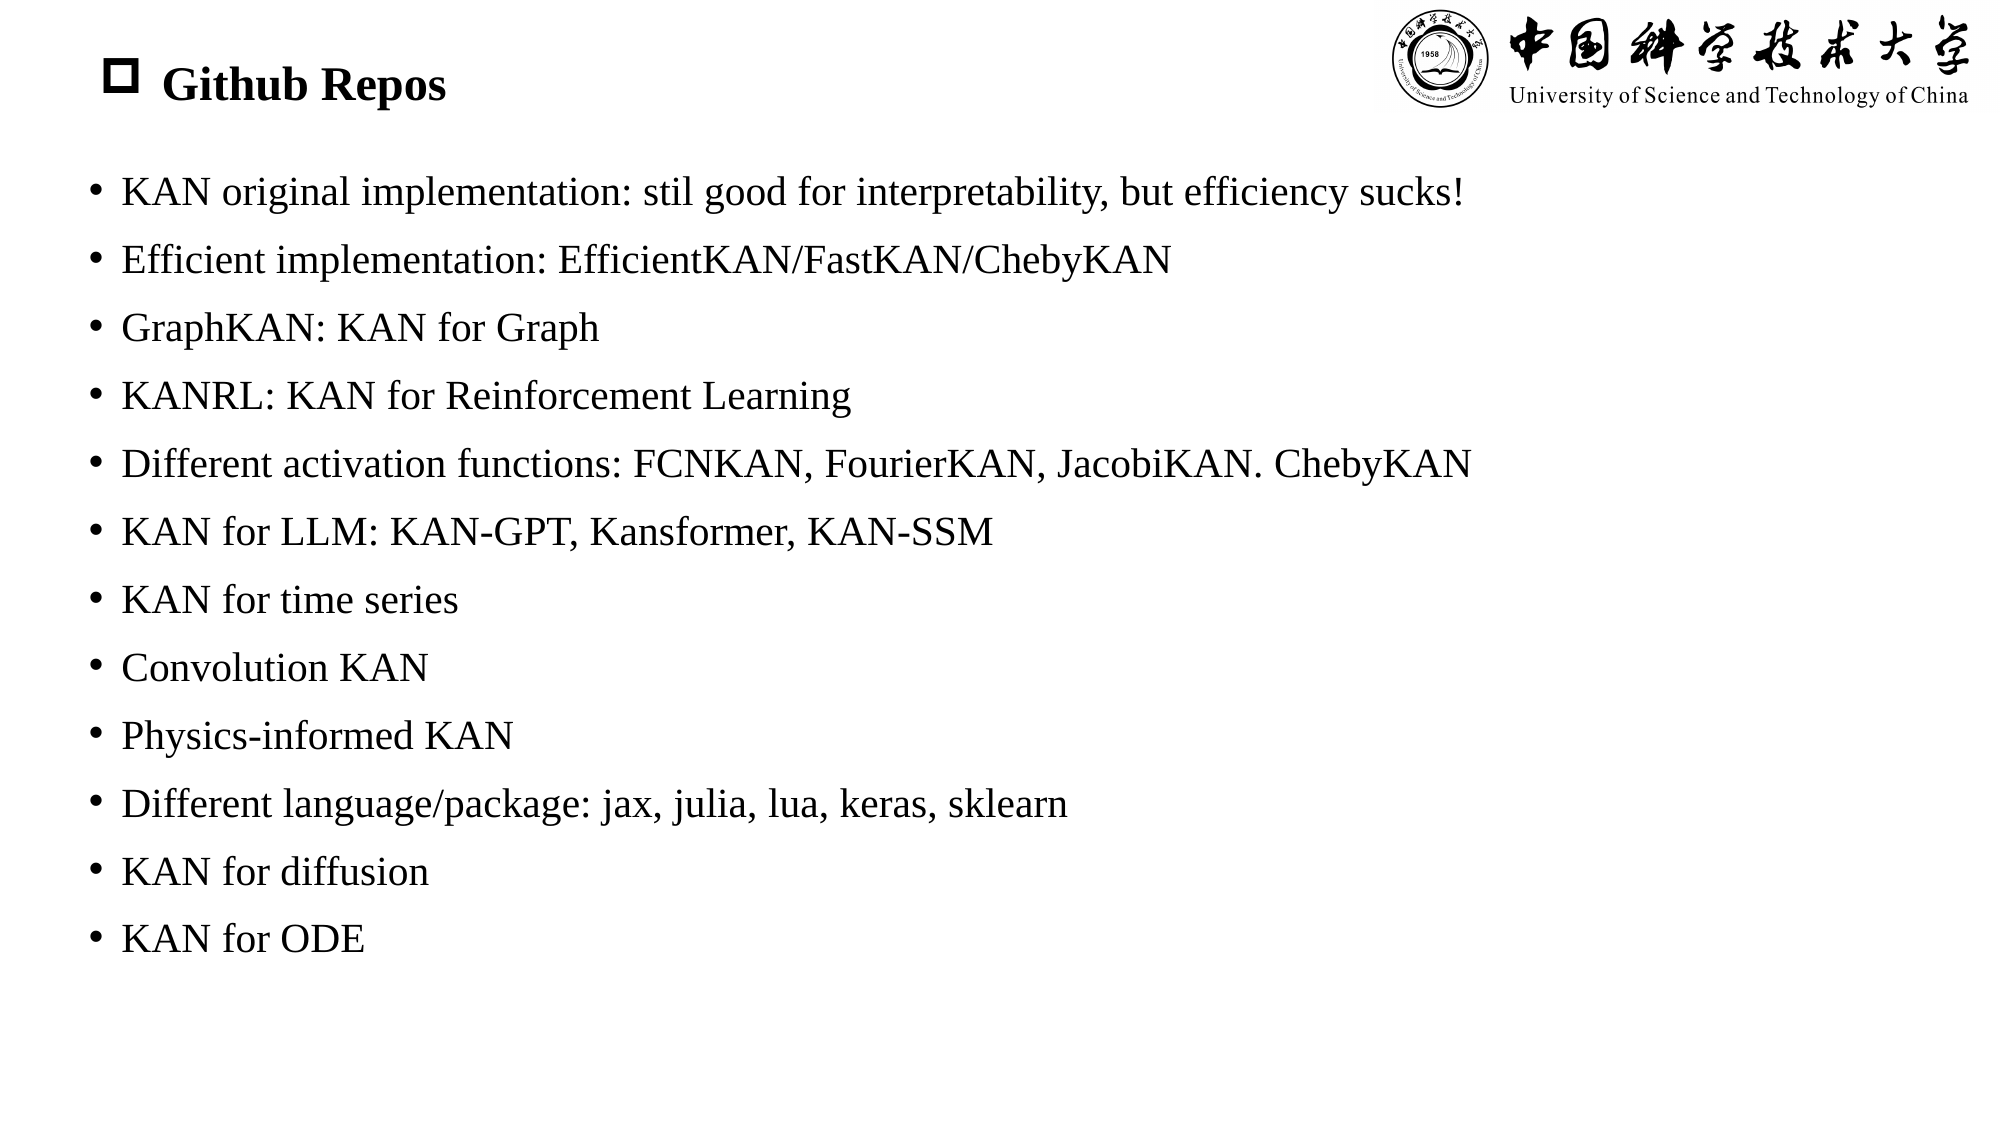

# Github Repos
KAN original implementation: stil good for interpretability, but efficiency sucks!
Efficient implementation: EfficientKAN/FastKAN/ChebyKAN
GraphKAN: KAN for Graph
KANRL: KAN for Reinforcement Learning
Different activation functions: FCNKAN, FourierKAN, JacobiKAN. ChebyKAN
KAN for LLM: KAN-GPT, Kansformer, KAN-SSM
KAN for time series
Convolution KAN
Physics-informed KAN
Different language/package: jax, julia, lua, keras, sklearn
KAN for diffusion
KAN for ODE